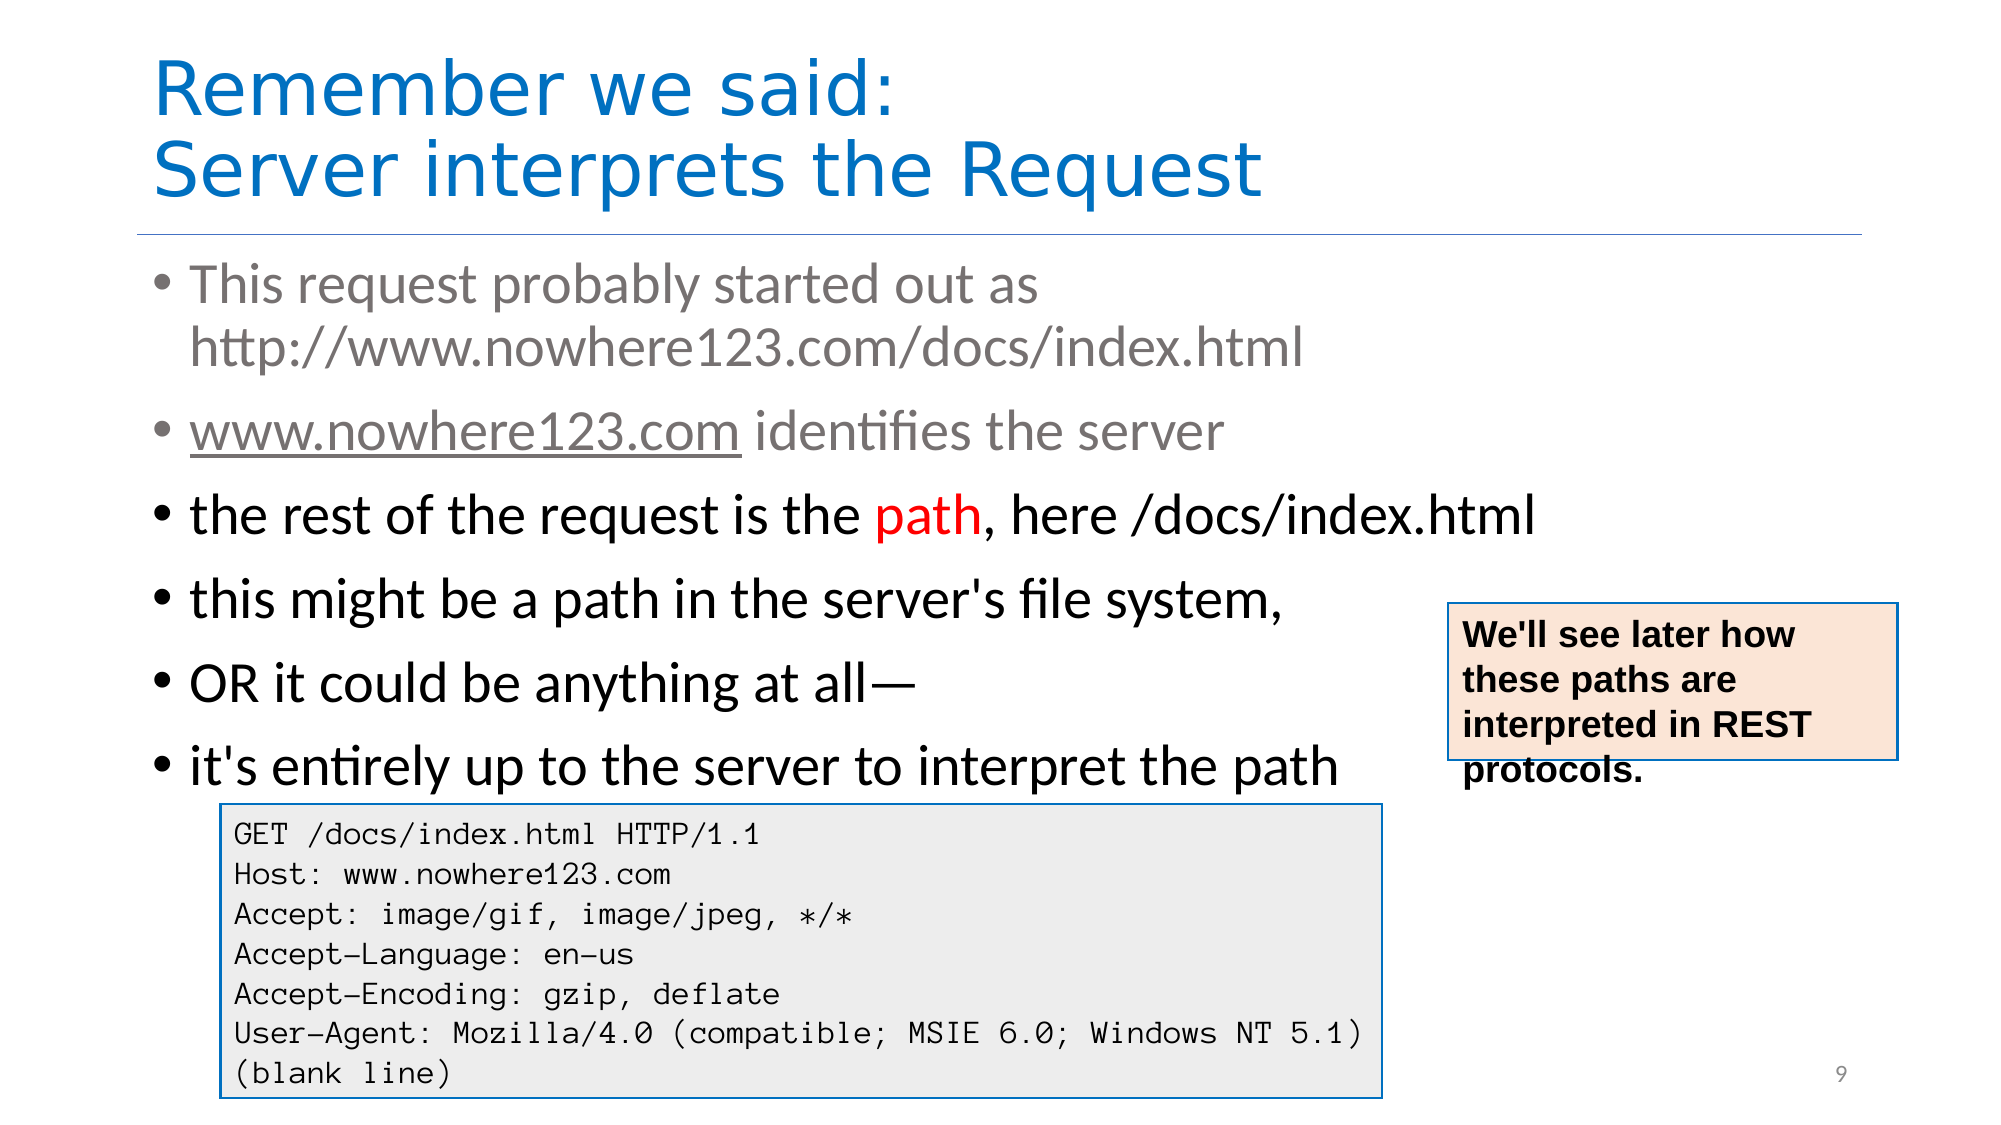

# Remember we said: Server interprets the Request
This request probably started out as http://www.nowhere123.com/docs/index.html
www.nowhere123.com identifies the server
the rest of the request is the path, here /docs/index.html
this might be a path in the server's file system,
OR it could be anything at all—
it's entirely up to the server to interpret the path
We'll see later how these paths are interpreted in REST protocols.
GET /docs/index.html HTTP/1.1
Host: www.nowhere123.com
Accept: image/gif, image/jpeg, */*
Accept-Language: en-us
Accept-Encoding: gzip, deflate
User-Agent: Mozilla/4.0 (compatible; MSIE 6.0; Windows NT 5.1)
(blank line)
9